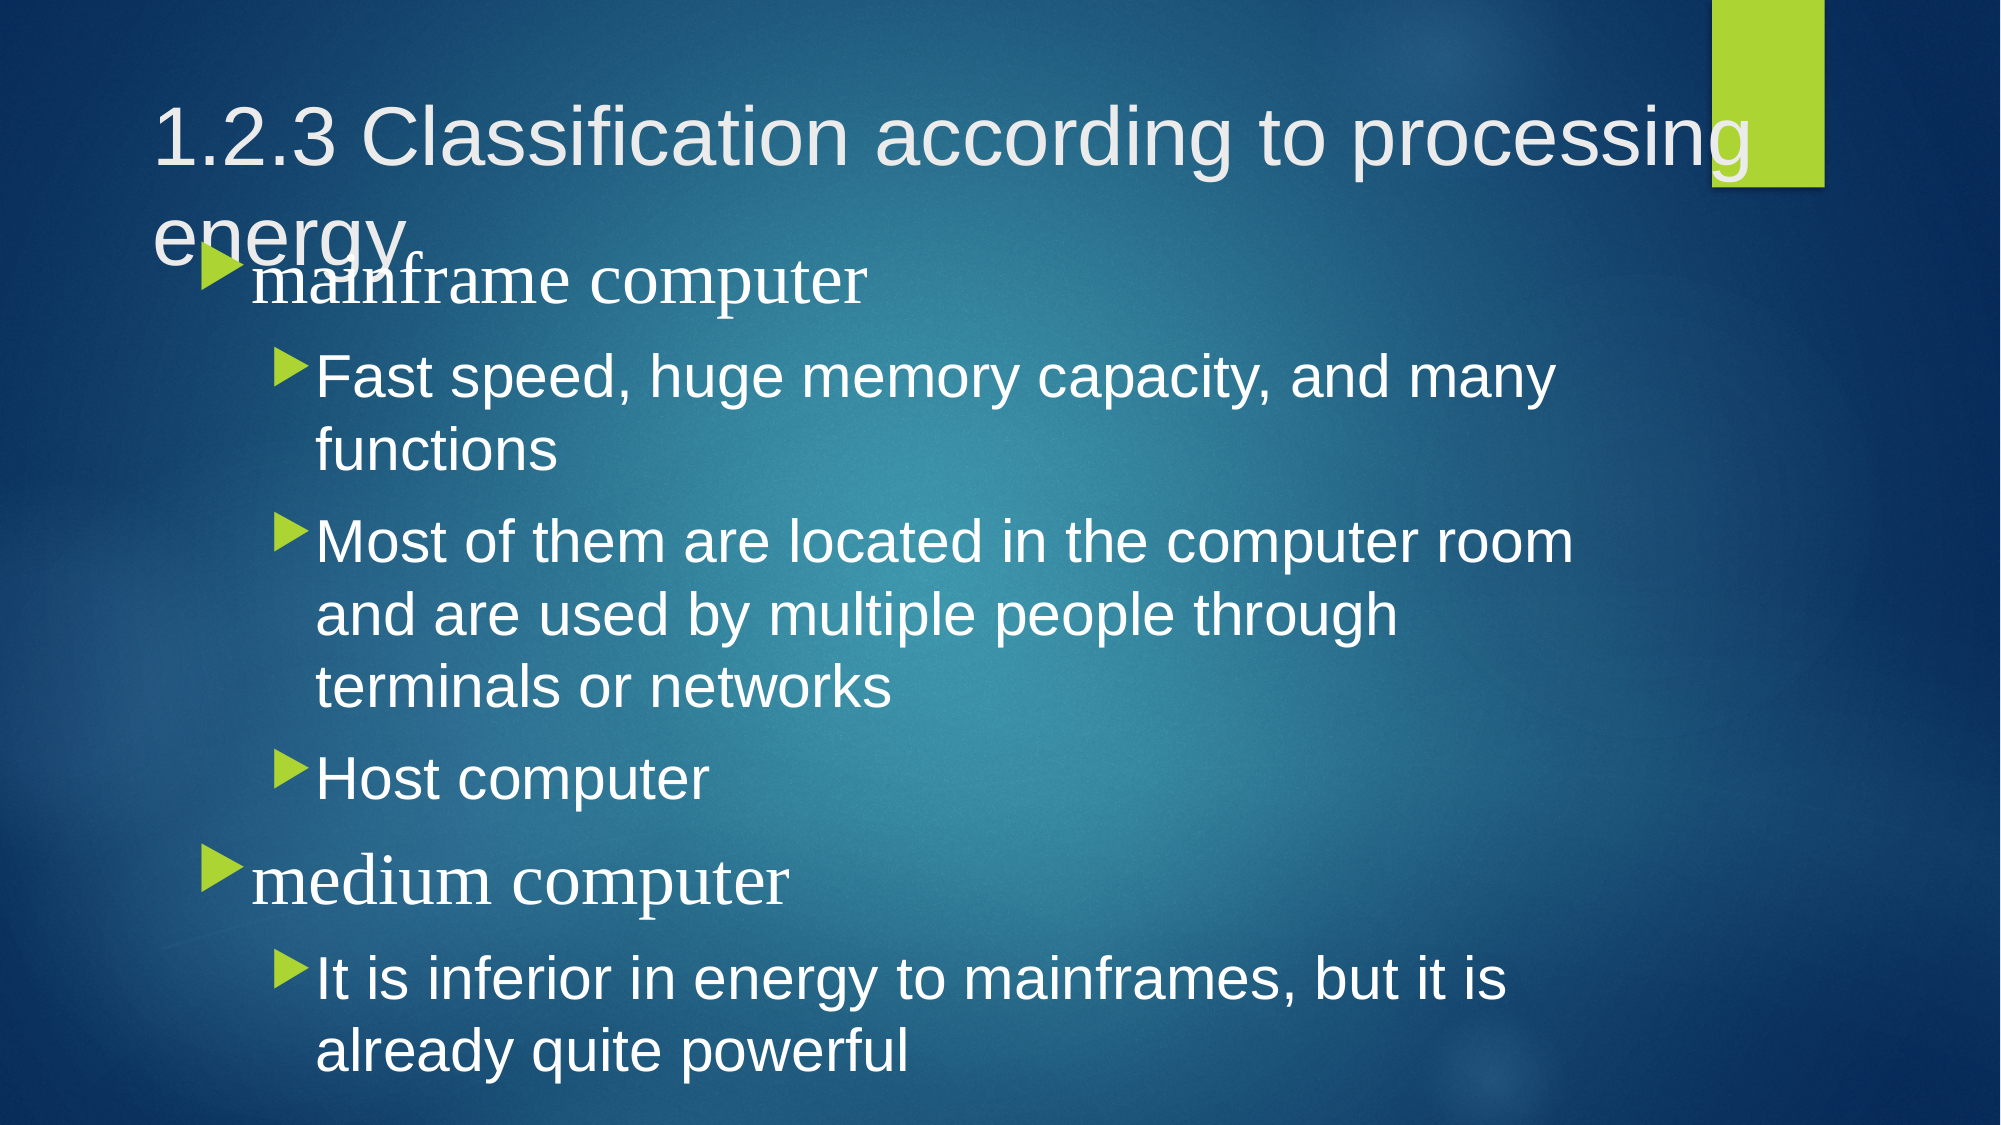

# 1.2.3 Classification according to processing energy
mainframe computer
Fast speed, huge memory capacity, and many functions
Most of them are located in the computer room and are used by multiple people through terminals or networks
Host computer
medium computer
It is inferior in energy to mainframes, but it is already quite powerful